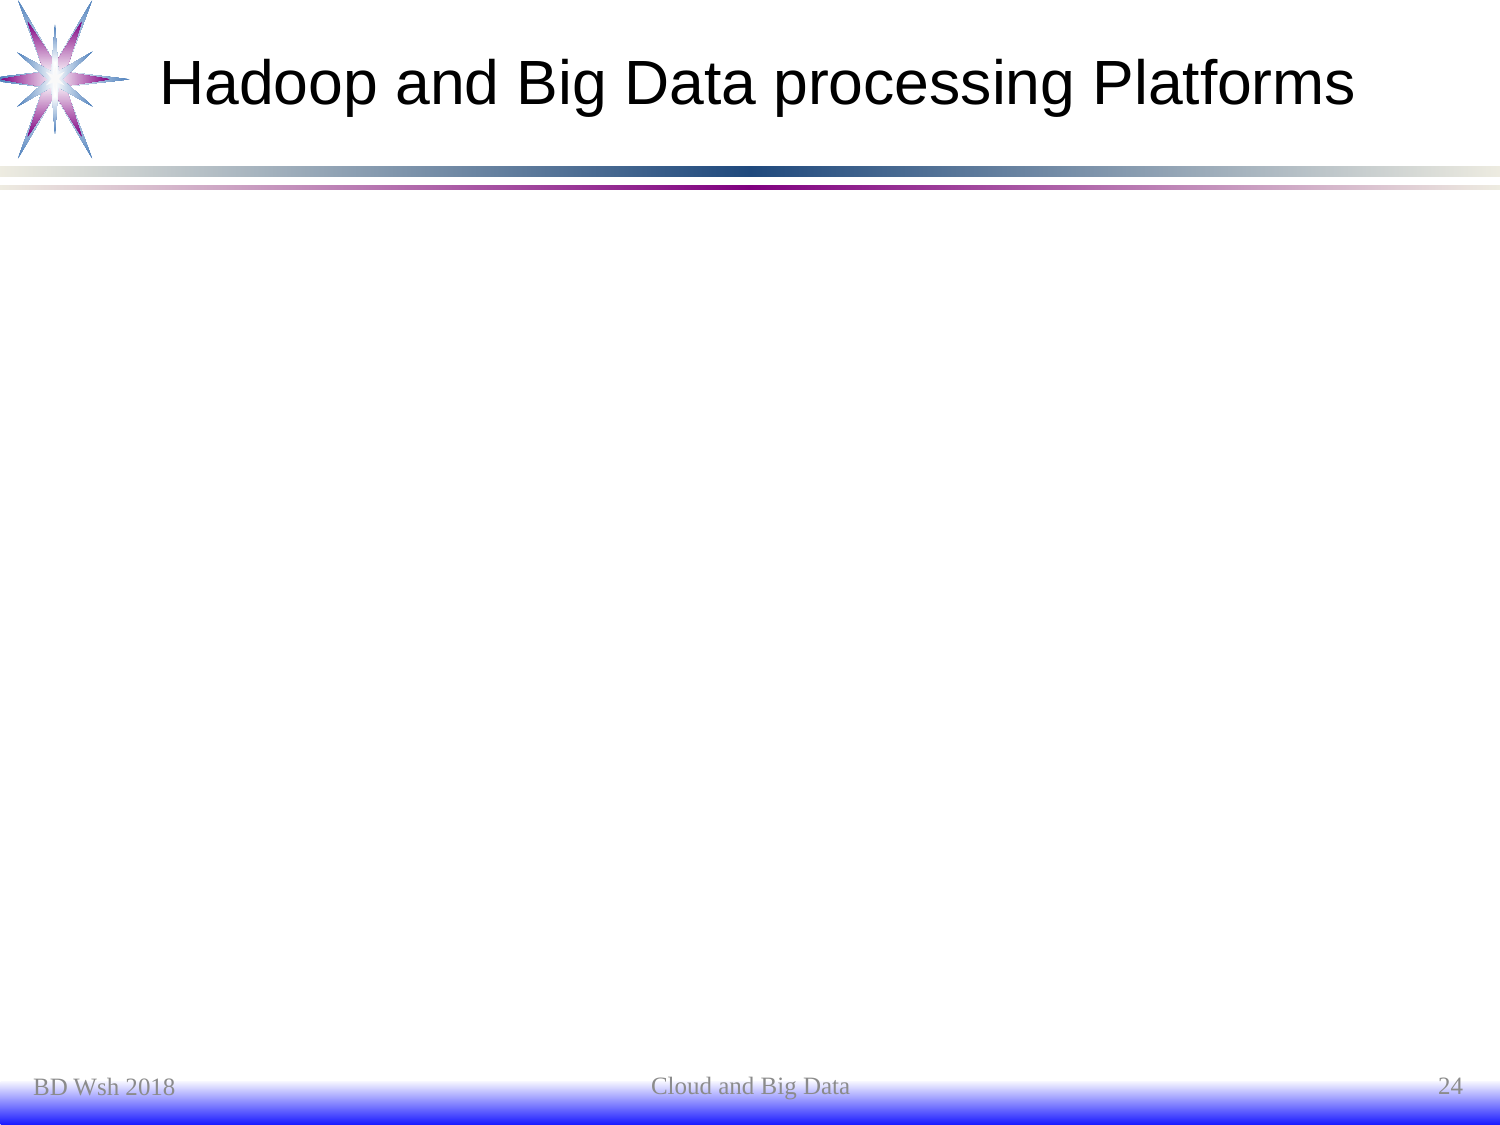

# Hadoop and Big Data processing Platforms

Cloud and Big Data
24
BD Wsh 2018